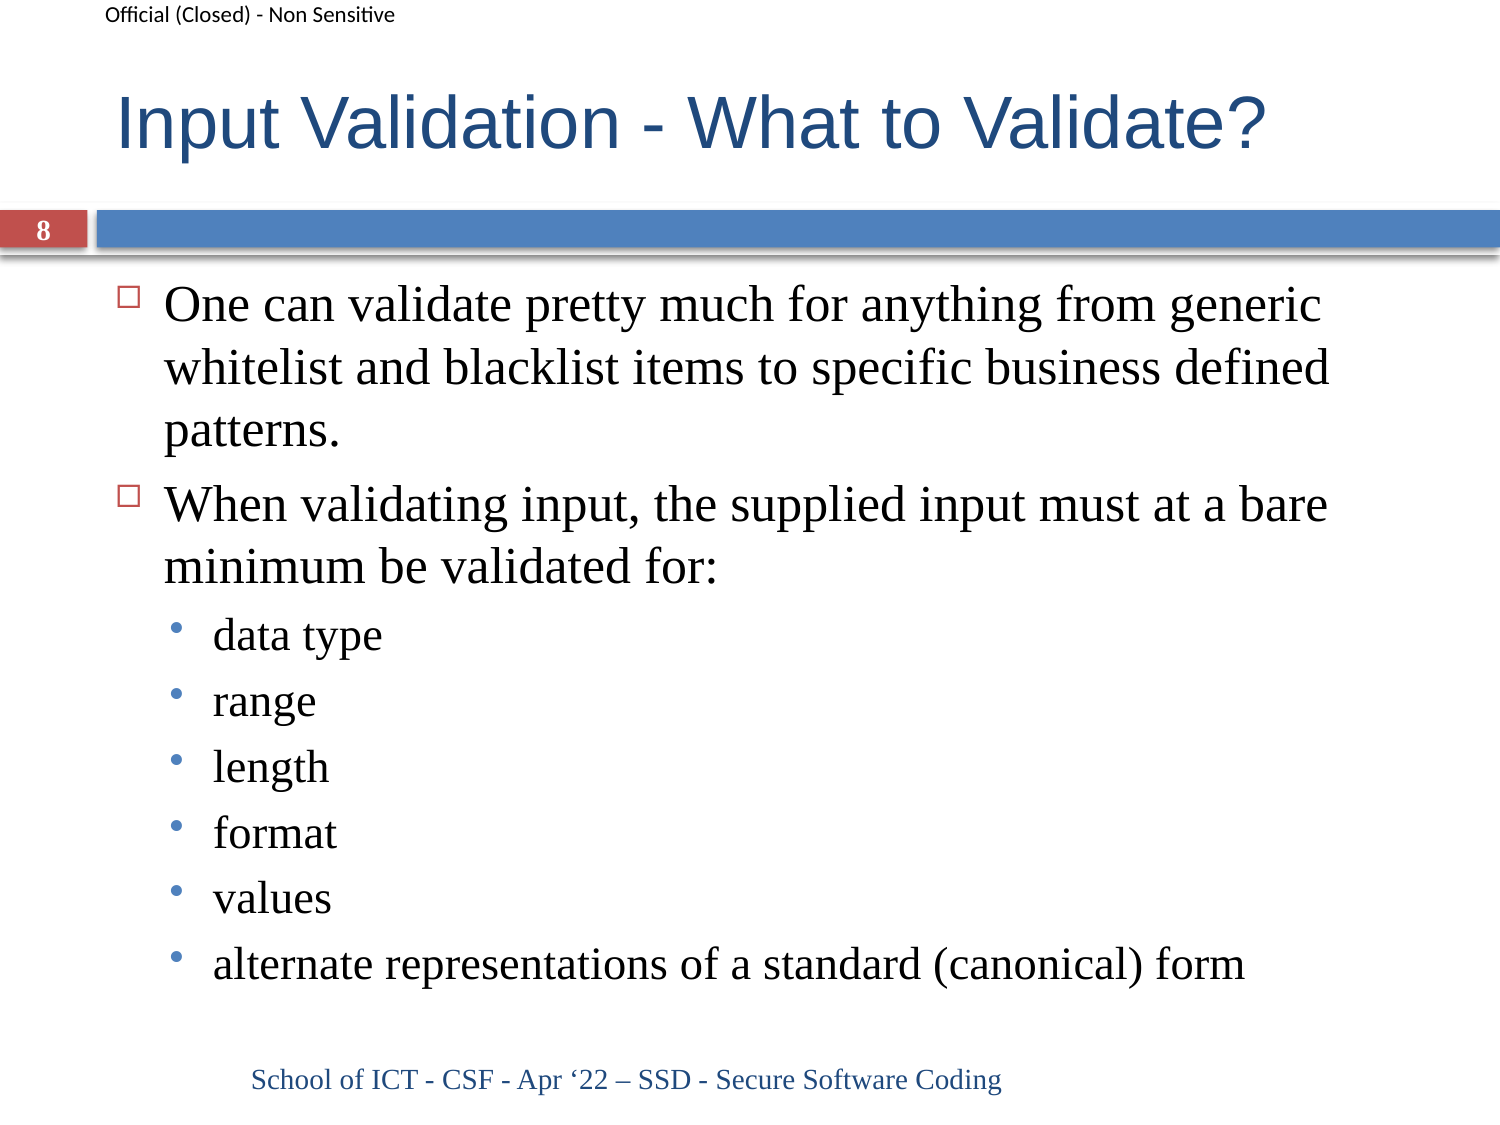

# Input Validation - What to Validate?
8
One can validate pretty much for anything from generic whitelist and blacklist items to specific business defined patterns.
When validating input, the supplied input must at a bare minimum be validated for:
data type
range
length
format
values
alternate representations of a standard (canonical) form
School of ICT - CSF - Apr ‘22 – SSD - Secure Software Coding